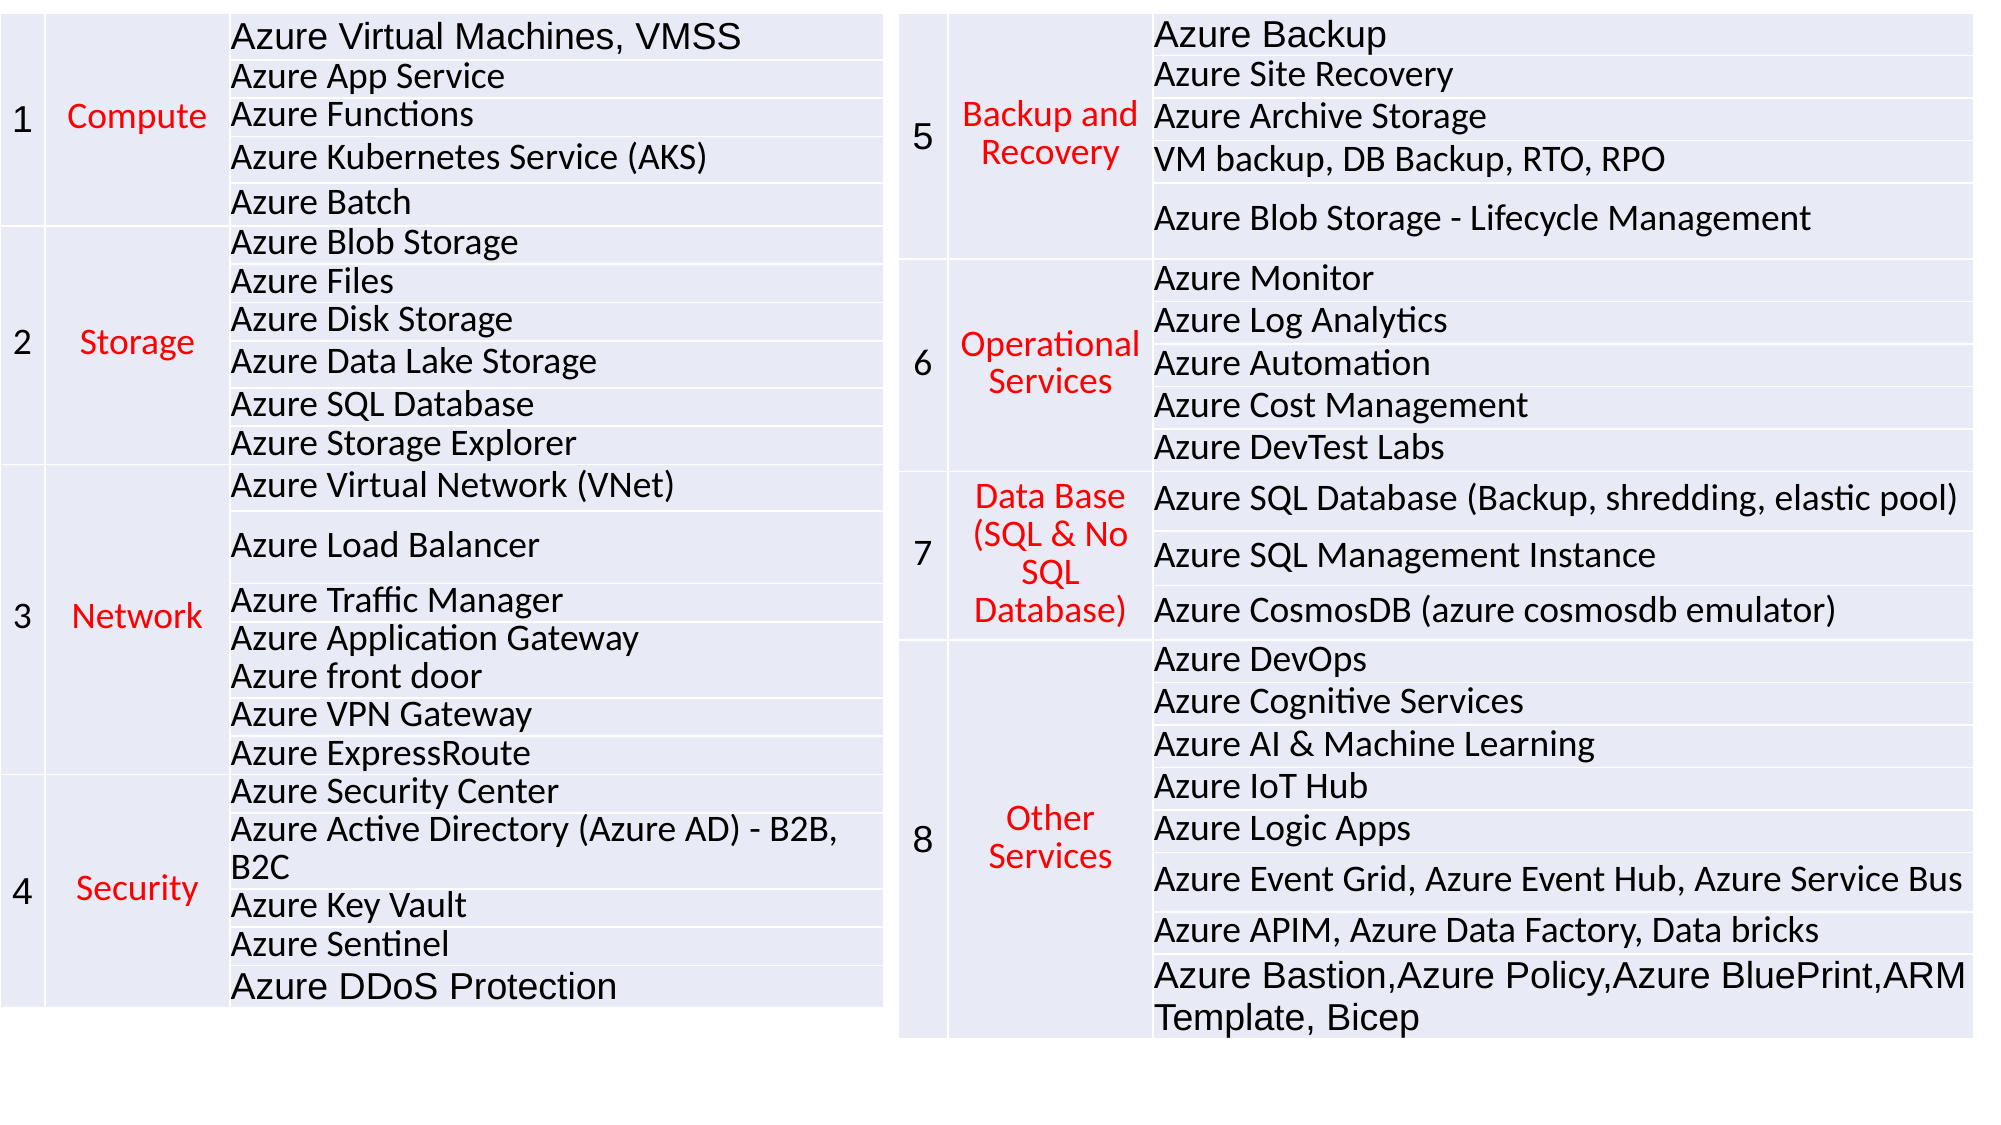

| 1 | Compute | Azure Virtual Machines, VMSS |
| --- | --- | --- |
|  |  | Azure App Service |
|  |  | Azure Functions |
|  |  | Azure Kubernetes Service (AKS) |
|  |  | Azure Batch |
| 2 | Storage | Azure Blob Storage |
|  |  | Azure Files |
|  |  | Azure Disk Storage |
|  |  | Azure Data Lake Storage |
|  |  | Azure SQL Database |
|  |  | Azure Storage Explorer |
| 3 | Network | Azure Virtual Network (VNet) |
|  |  | Azure Load Balancer |
|  |  | Azure Traffic Manager |
|  |  | Azure Application Gateway Azure front door |
|  |  | Azure VPN Gateway |
|  |  | Azure ExpressRoute |
| 4 | Security | Azure Security Center |
|  |  | Azure Active Directory (Azure AD) - B2B, B2C |
|  |  | Azure Key Vault |
|  |  | Azure Sentinel |
|  |  | Azure DDoS Protection |
| 5 | Backup and Recovery | Azure Backup |
| --- | --- | --- |
|  |  | Azure Site Recovery |
|  |  | Azure Archive Storage |
|  |  | VM backup, DB Backup, RTO, RPO |
|  |  | Azure Blob Storage - Lifecycle Management |
| 6 | Operational Services | Azure Monitor |
|  |  | Azure Log Analytics |
|  |  | Azure Automation |
|  |  | Azure Cost Management |
|  |  | Azure DevTest Labs |
| 7 | Data Base (SQL & No SQL Database) | Azure SQL Database (Backup, shredding, elastic pool) |
|  |  | Azure SQL Management Instance |
|  |  | Azure CosmosDB (azure cosmosdb emulator) |
| 8 | Other Services | Azure DevOps |
|  |  | Azure Cognitive Services |
|  |  | Azure AI & Machine Learning |
|  |  | Azure IoT Hub |
|  |  | Azure Logic Apps |
|  |  | Azure Event Grid, Azure Event Hub, Azure Service Bus |
|  |  | Azure APIM, Azure Data Factory, Data bricks |
|  |  | Azure Bastion,Azure Policy,Azure BluePrint,ARM Template, Bicep |